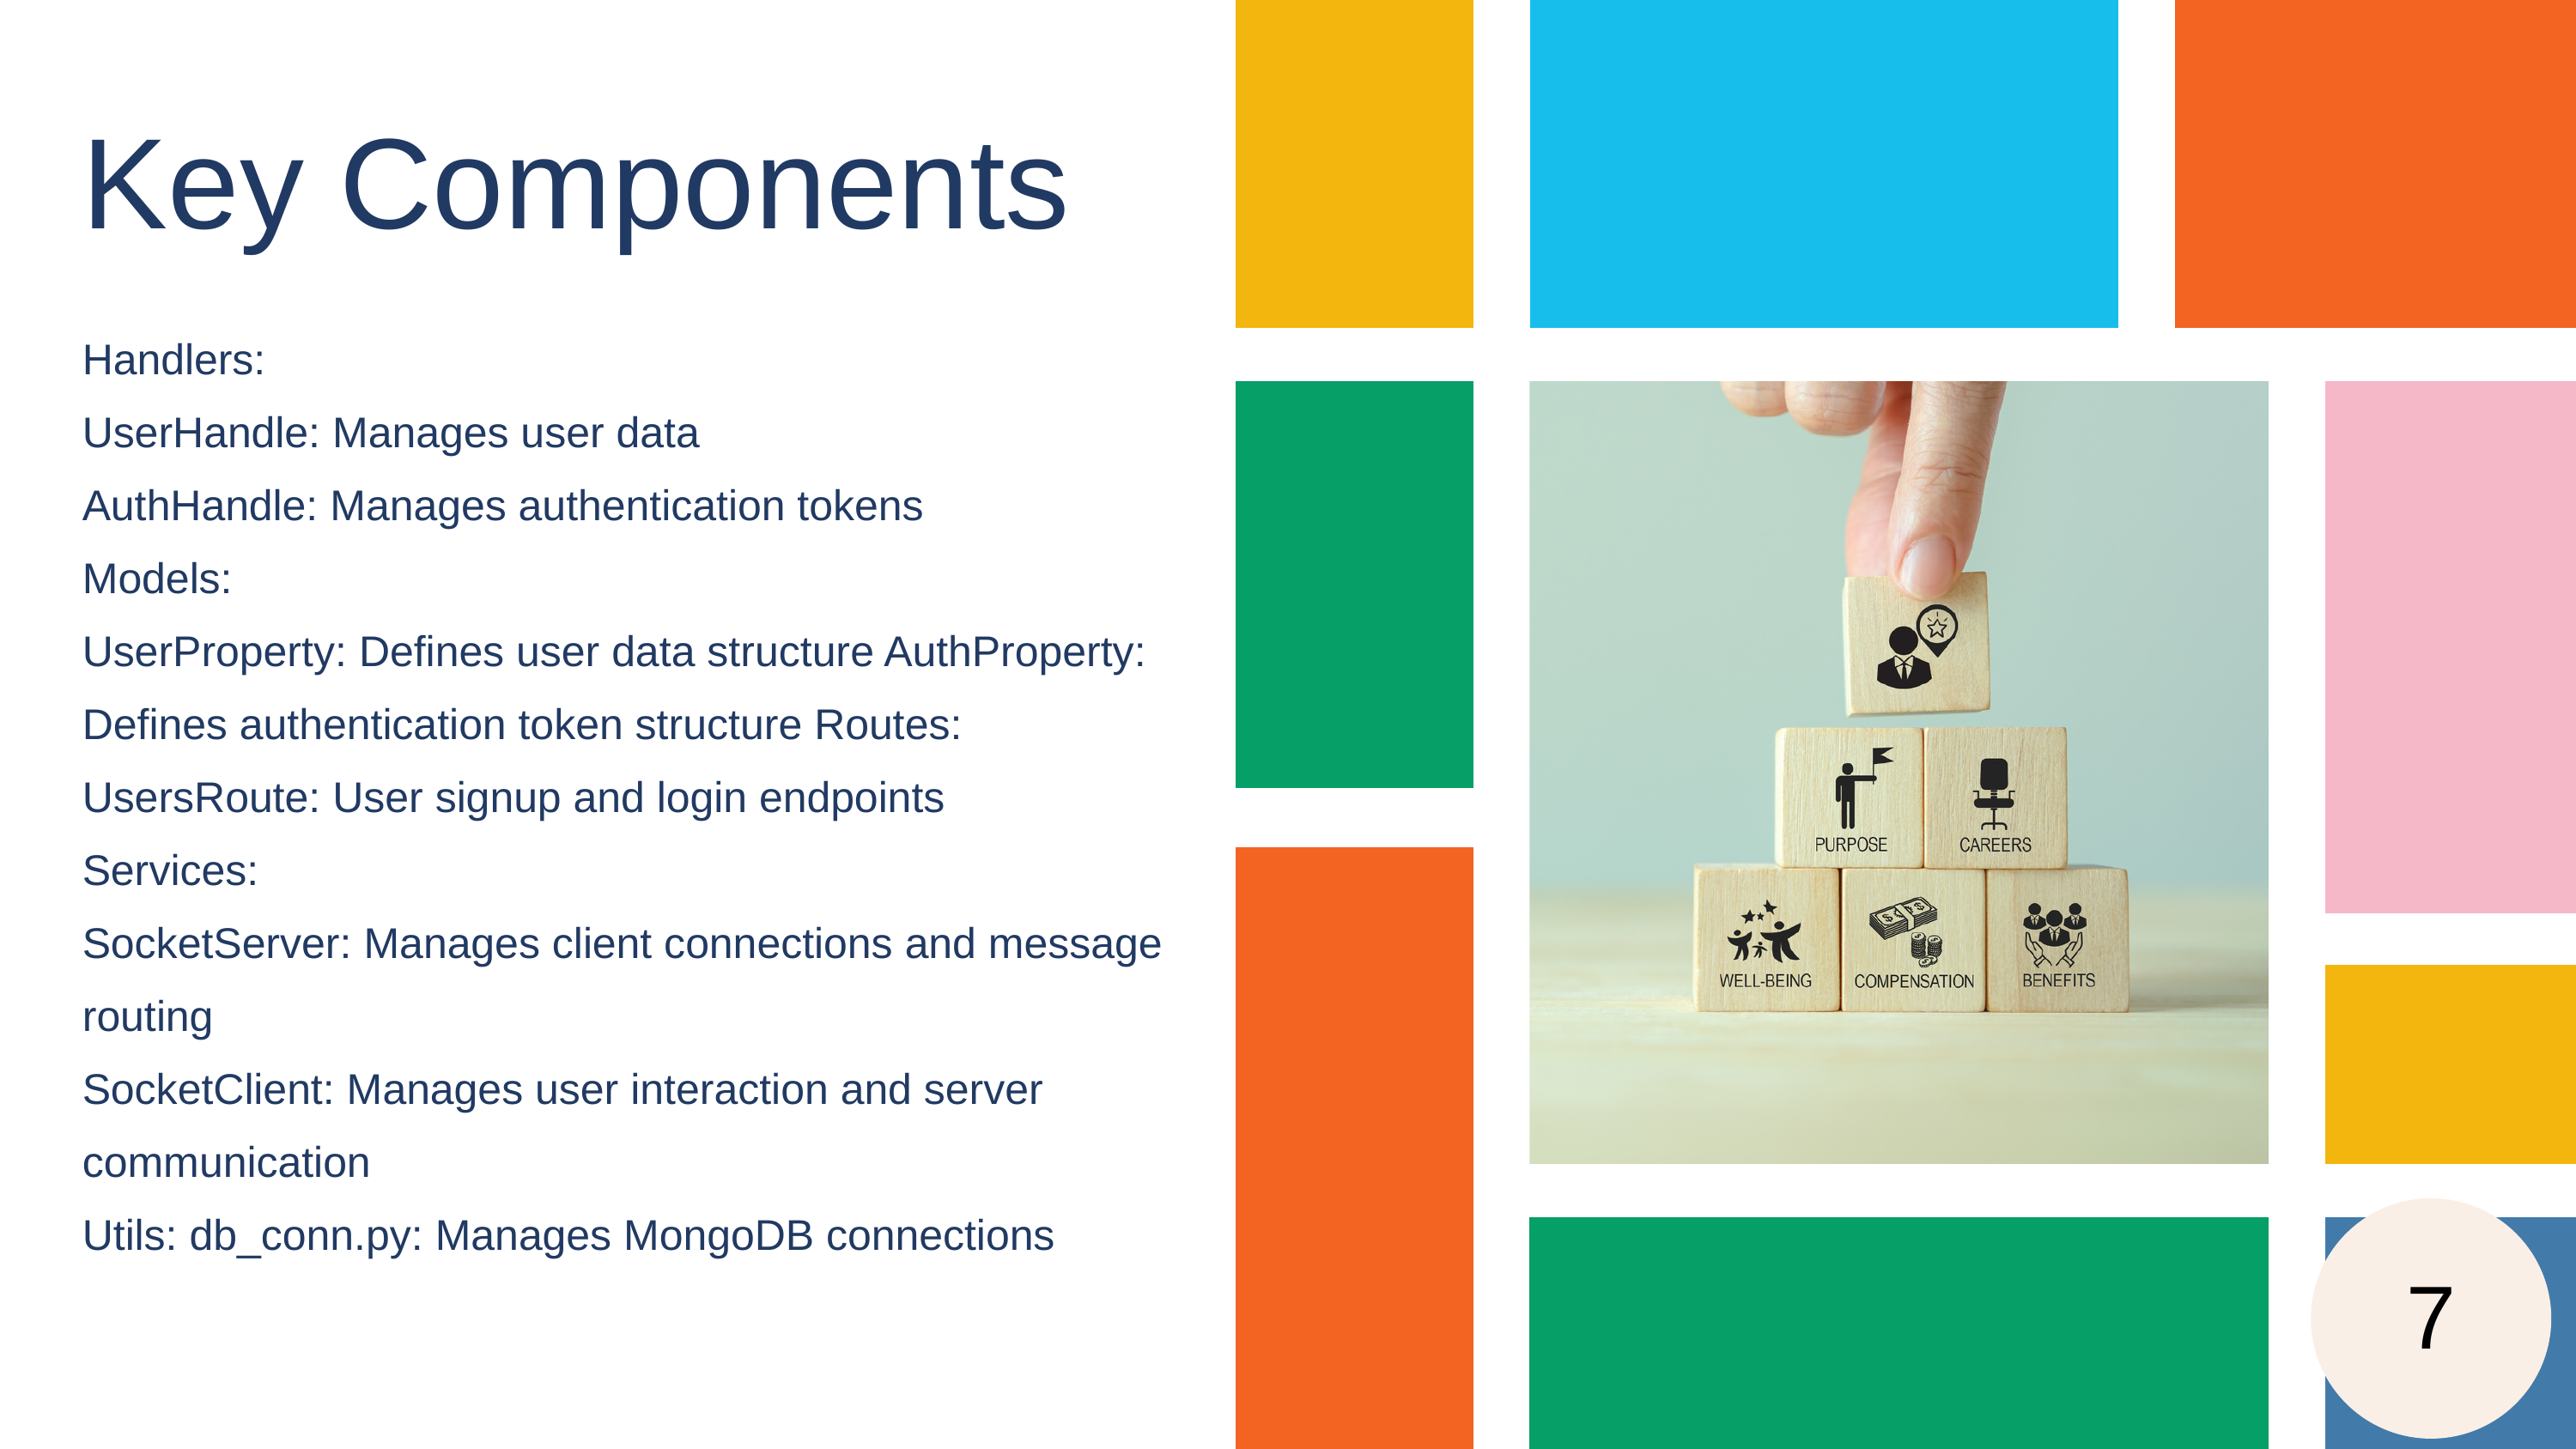

Key Components
Handlers:
UserHandle: Manages user data
AuthHandle: Manages authentication tokens
Models:
UserProperty: Defines user data structure AuthProperty: Defines authentication token structure Routes:
UsersRoute: User signup and login endpoints
Services:
SocketServer: Manages client connections and message routing
SocketClient: Manages user interaction and server communication
Utils: db_conn.py: Manages MongoDB connections

7